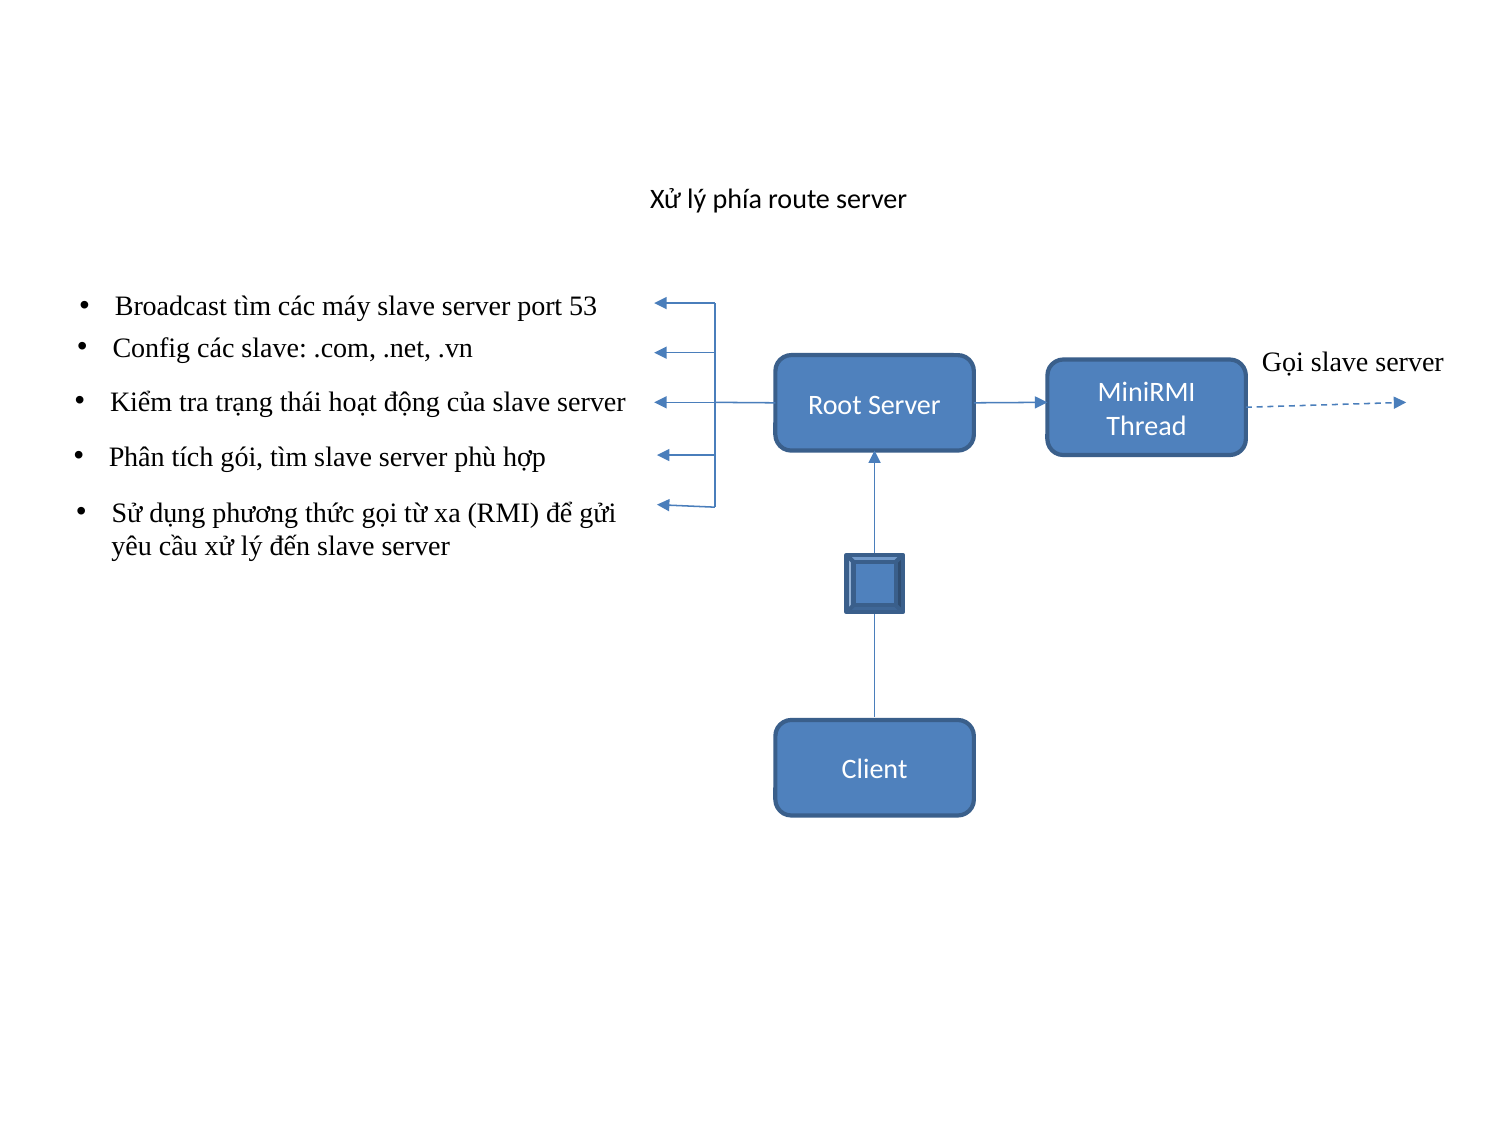

Xử lý phía route server
Broadcast tìm các máy slave server port 53
Config các slave: .com, .net, .vn
Gọi slave server
Root Server
MiniRMI
Thread
Kiểm tra trạng thái hoạt động của slave server
Phân tích gói, tìm slave server phù hợp
Sử dụng phương thức gọi từ xa (RMI) để gửi
     yêu cầu xử lý đến slave server

Client